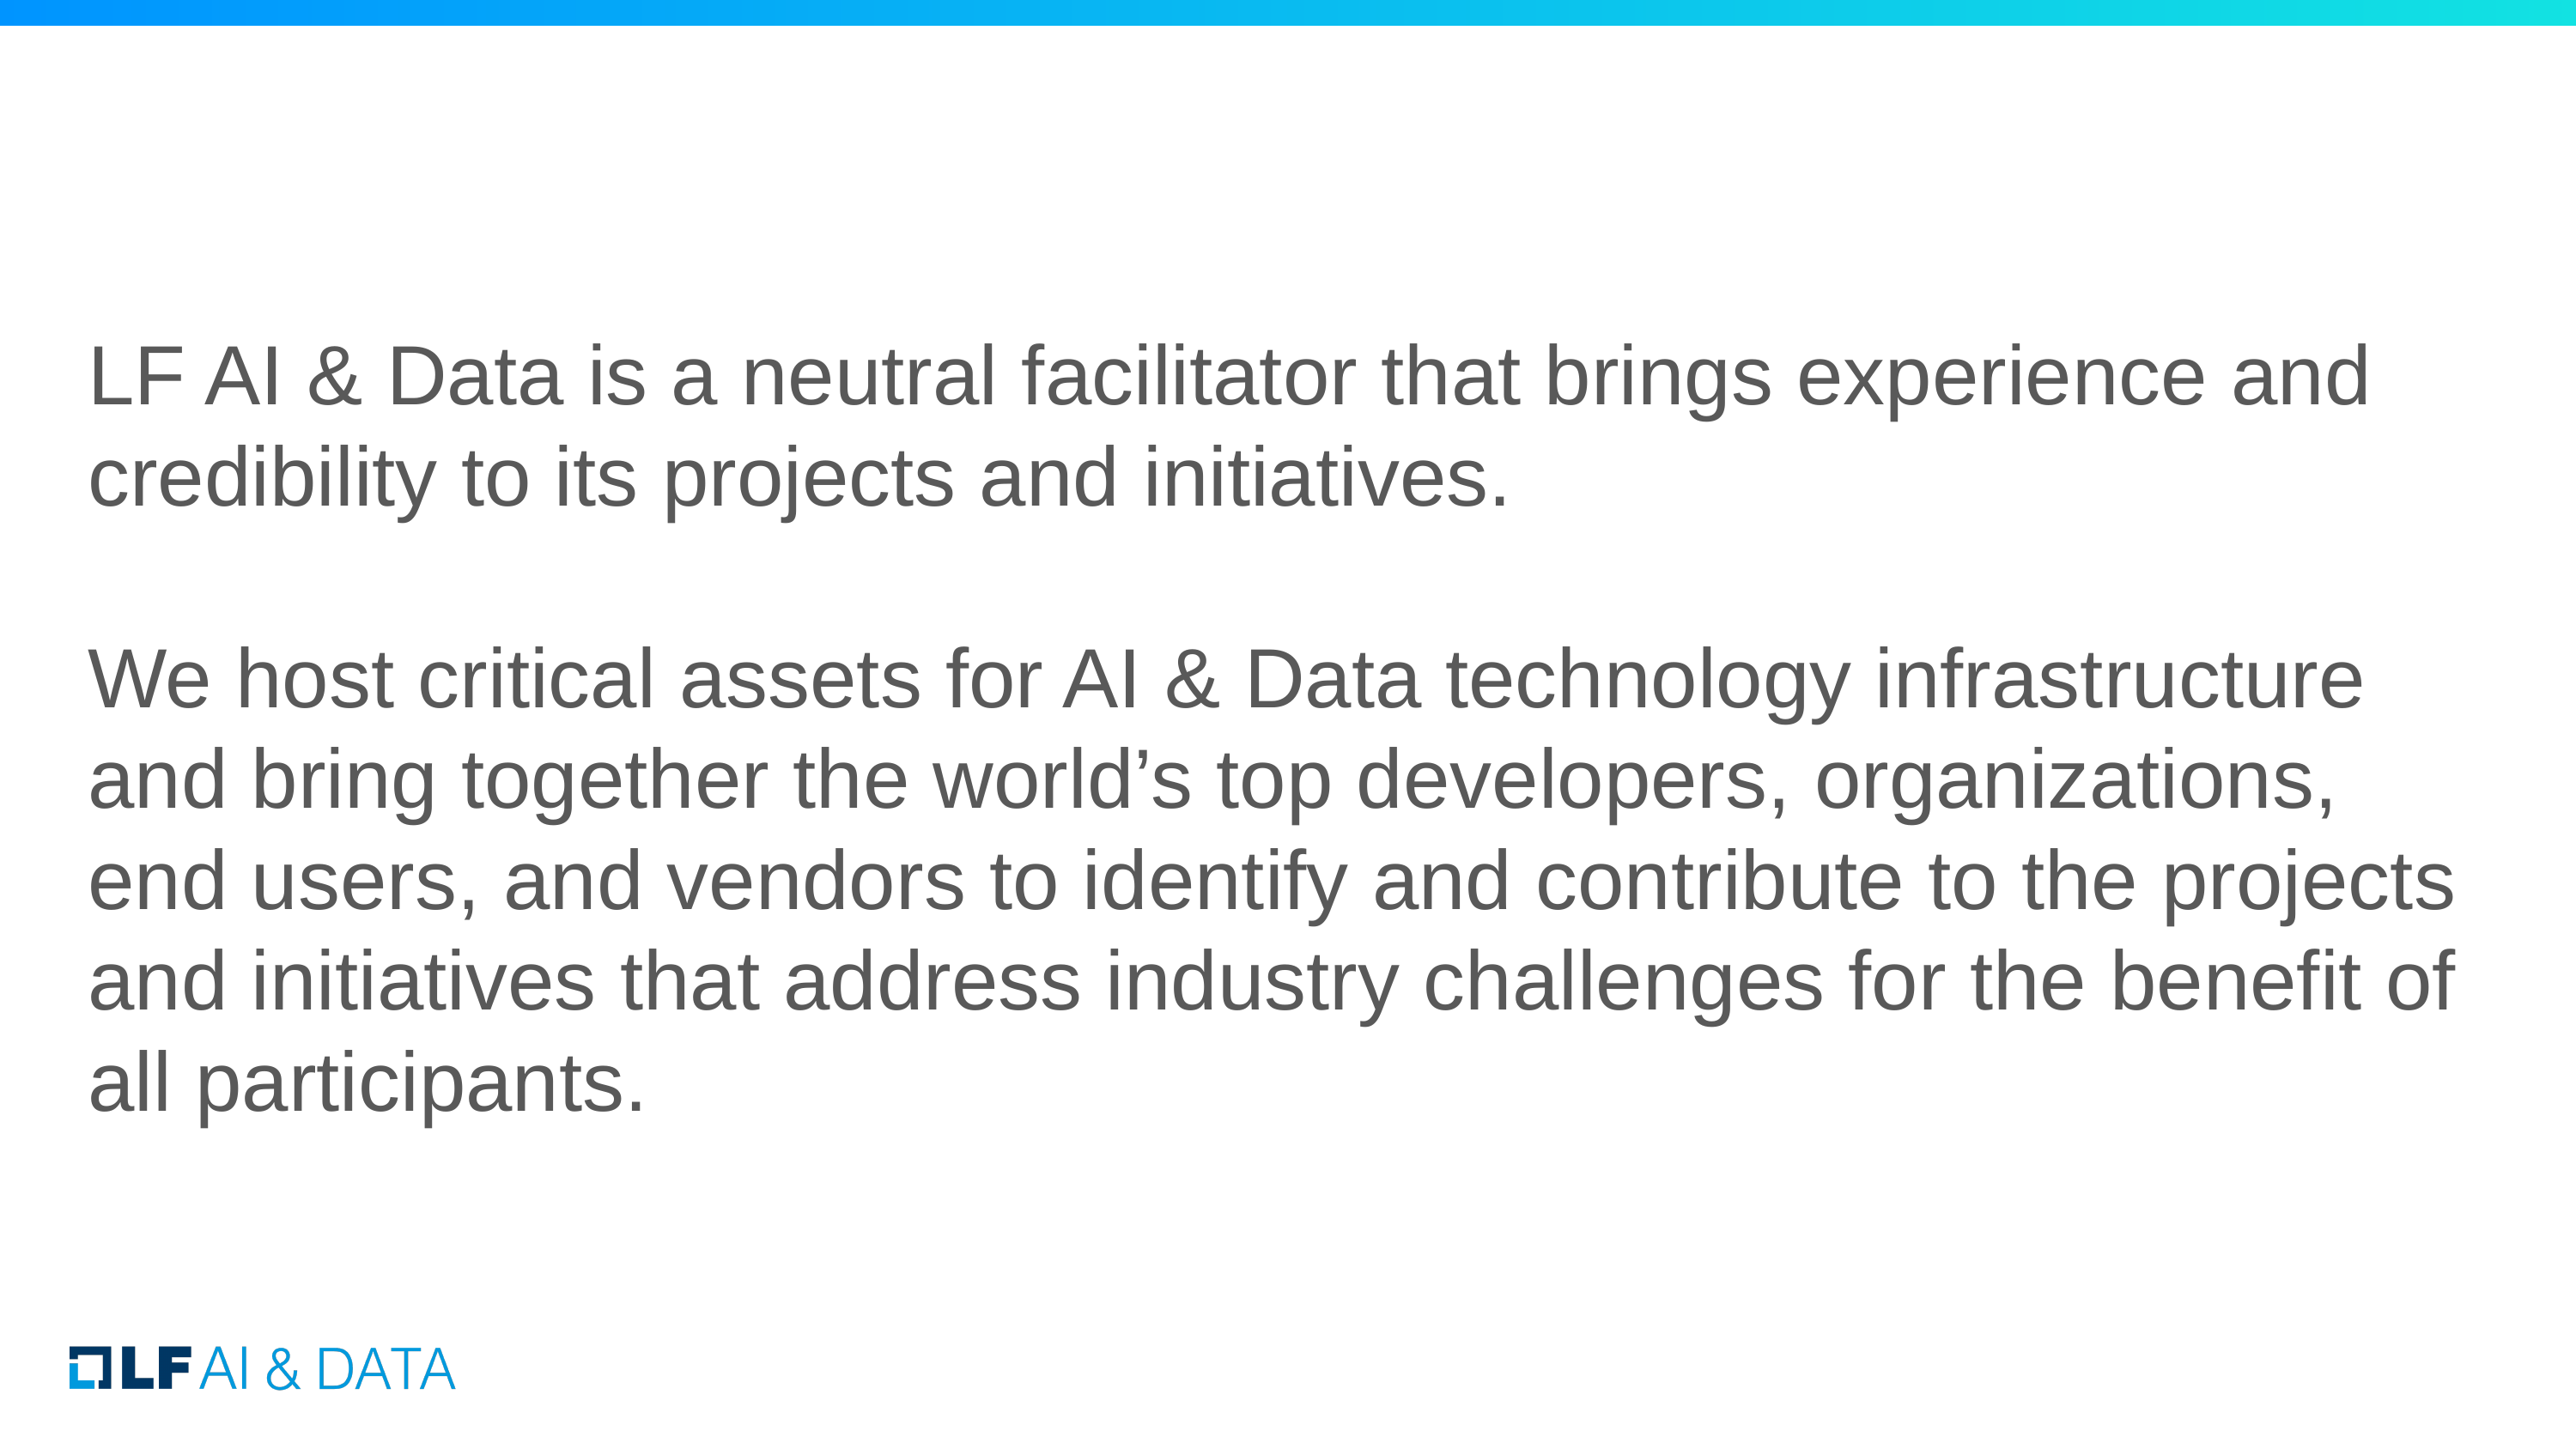

# LF AI & Data is a neutral facilitator that brings experience and credibility to its projects and initiatives.

We host critical assets for AI & Data technology infrastructure and bring together the world’s top developers, organizations, end users, and vendors to identify and contribute to the projects and initiatives that address industry challenges for the benefit of all participants.